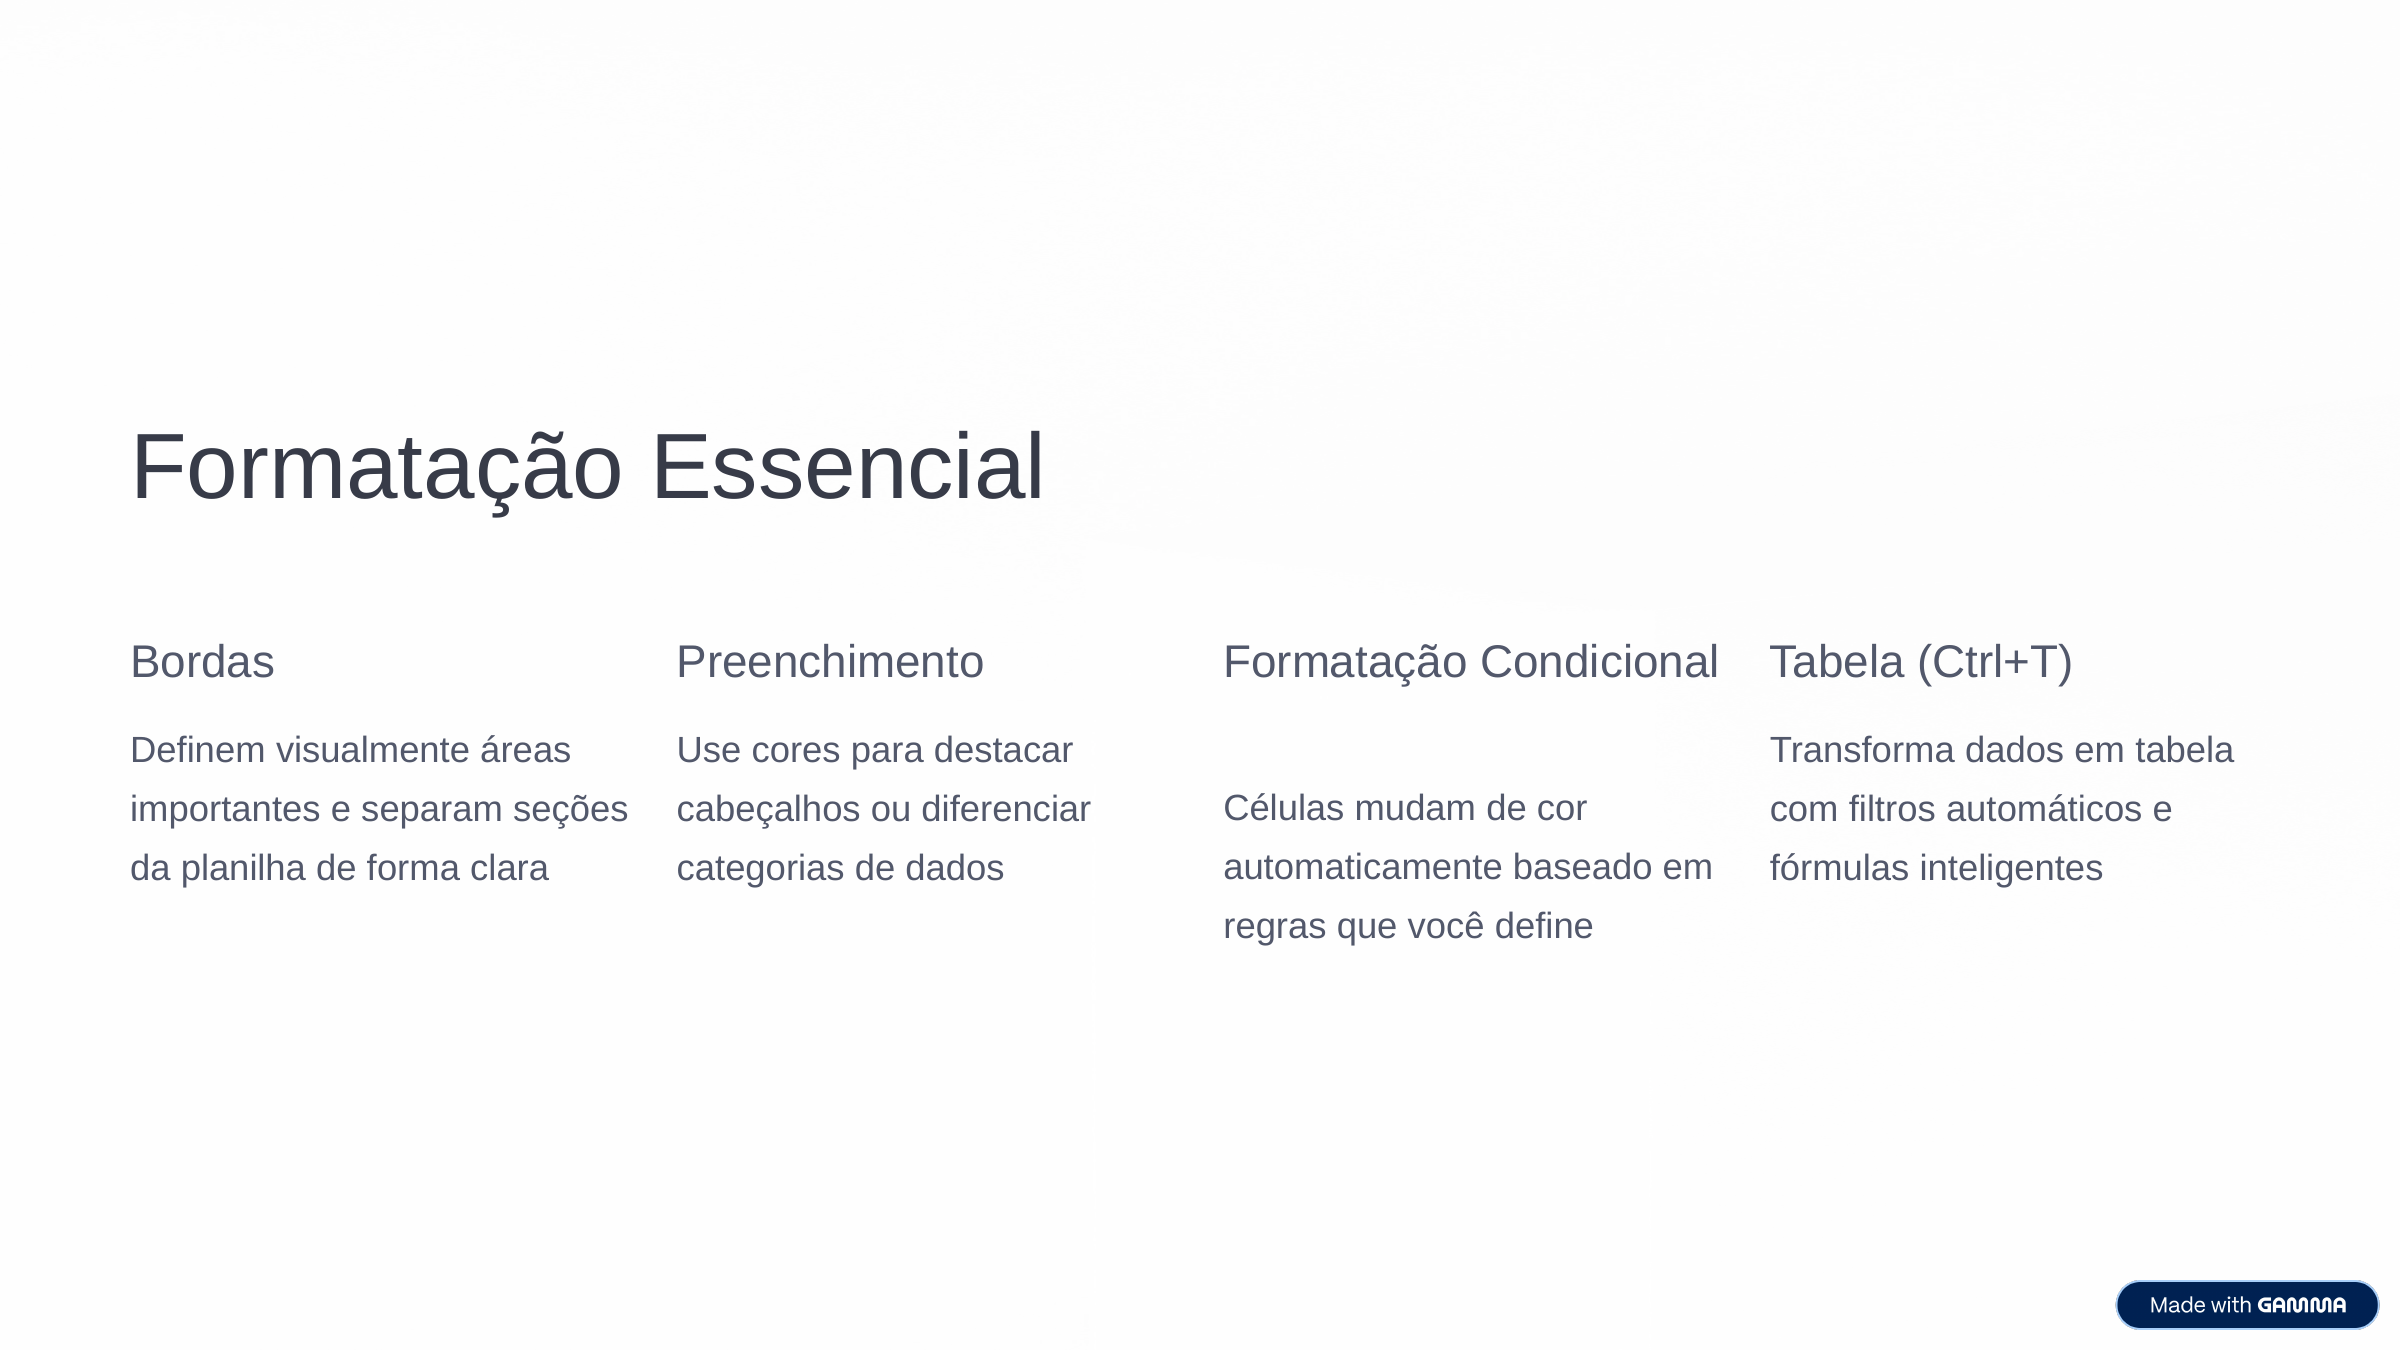

Formatação Essencial
Bordas
Preenchimento
Formatação Condicional
Tabela (Ctrl+T)
Definem visualmente áreas importantes e separam seções da planilha de forma clara
Use cores para destacar cabeçalhos ou diferenciar categorias de dados
Transforma dados em tabela com filtros automáticos e fórmulas inteligentes
Células mudam de cor automaticamente baseado em regras que você define